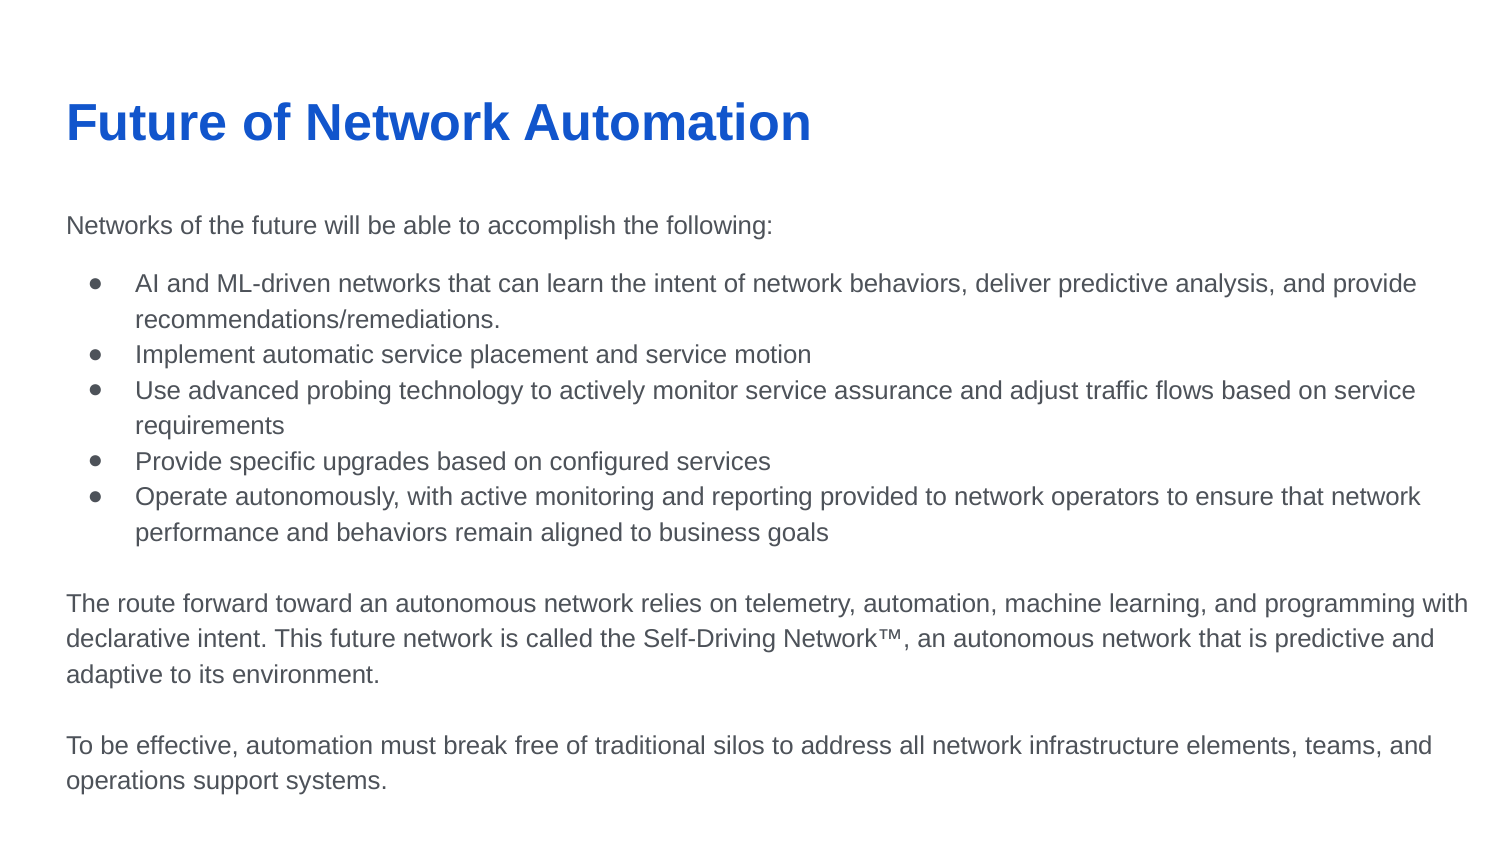

# Future of Network Automation

Networks of the future will be able to accomplish the following:
AI and ML-driven networks that can learn the intent of network behaviors, deliver predictive analysis, and provide recommendations/remediations.
Implement automatic service placement and service motion
Use advanced probing technology to actively monitor service assurance and adjust traffic flows based on service requirements
Provide specific upgrades based on configured services
Operate autonomously, with active monitoring and reporting provided to network operators to ensure that network performance and behaviors remain aligned to business goals

The route forward toward an autonomous network relies on telemetry, automation, machine learning, and programming with declarative intent. This future network is called the Self-Driving Network™, an autonomous network that is predictive and adaptive to its environment.

To be effective, automation must break free of traditional silos to address all network infrastructure elements, teams, and operations support systems.